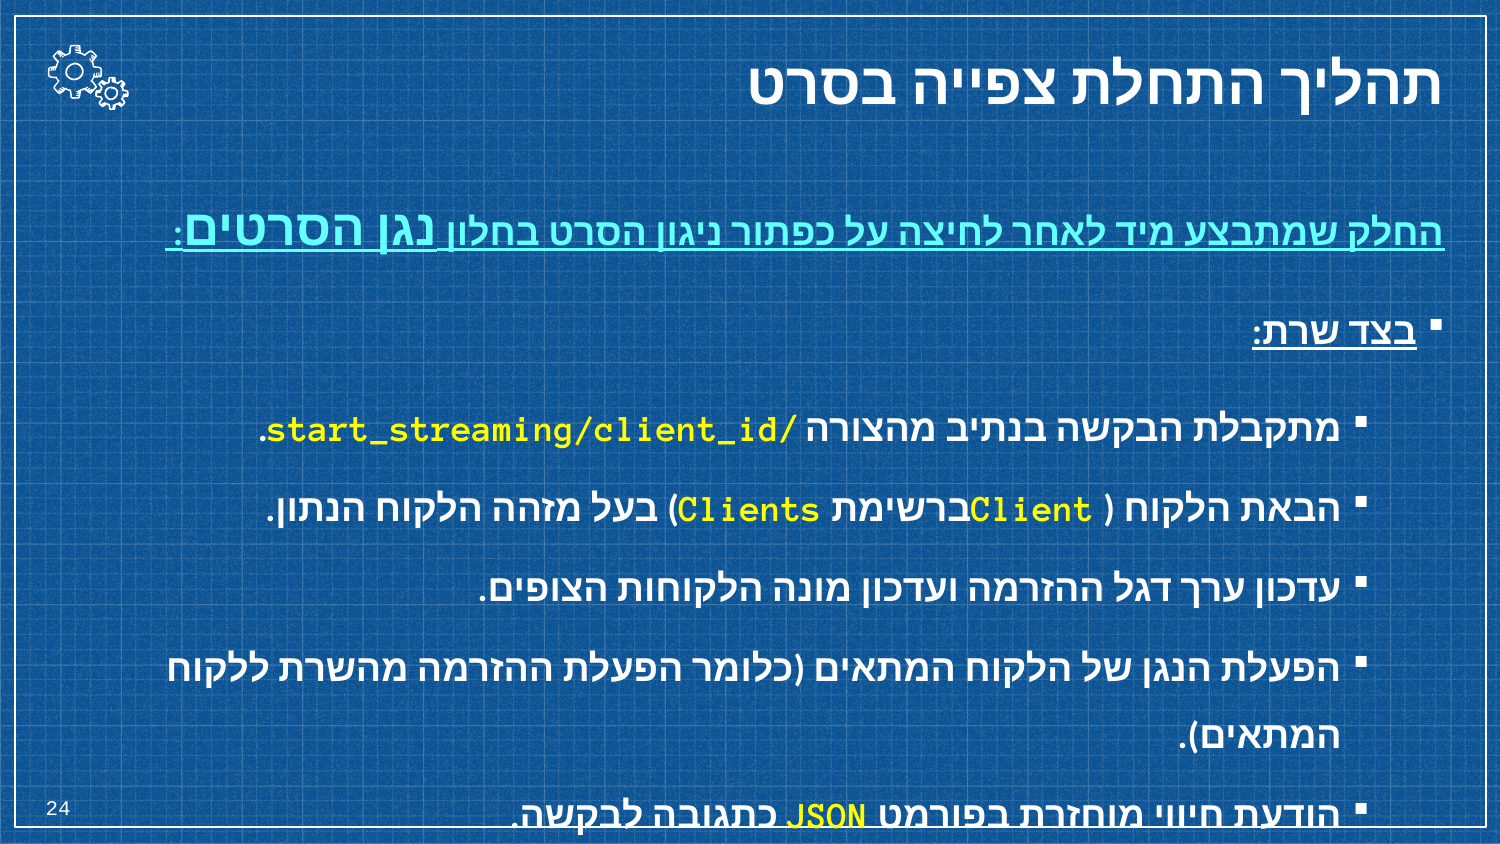

תהליך התחלת צפייה בסרט

החלק שמתבצע מיד לאחר לחיצה על כפתור ניגון הסרט בחלון נגן הסרטים:
בצד שרת:
מתקבלת הבקשה בנתיב מהצורה /start_streaming/client_id.
הבאת הלקוח ( Clientברשימת Clients) בעל מזהה הלקוח הנתון.
עדכון ערך דגל ההזרמה ועדכון מונה הלקוחות הצופים.
הפעלת הנגן של הלקוח המתאים (כלומר הפעלת ההזרמה מהשרת ללקוח המתאים).
הודעת חיווי מוחזרת בפורמט JSON כתגובה לבקשה.
24